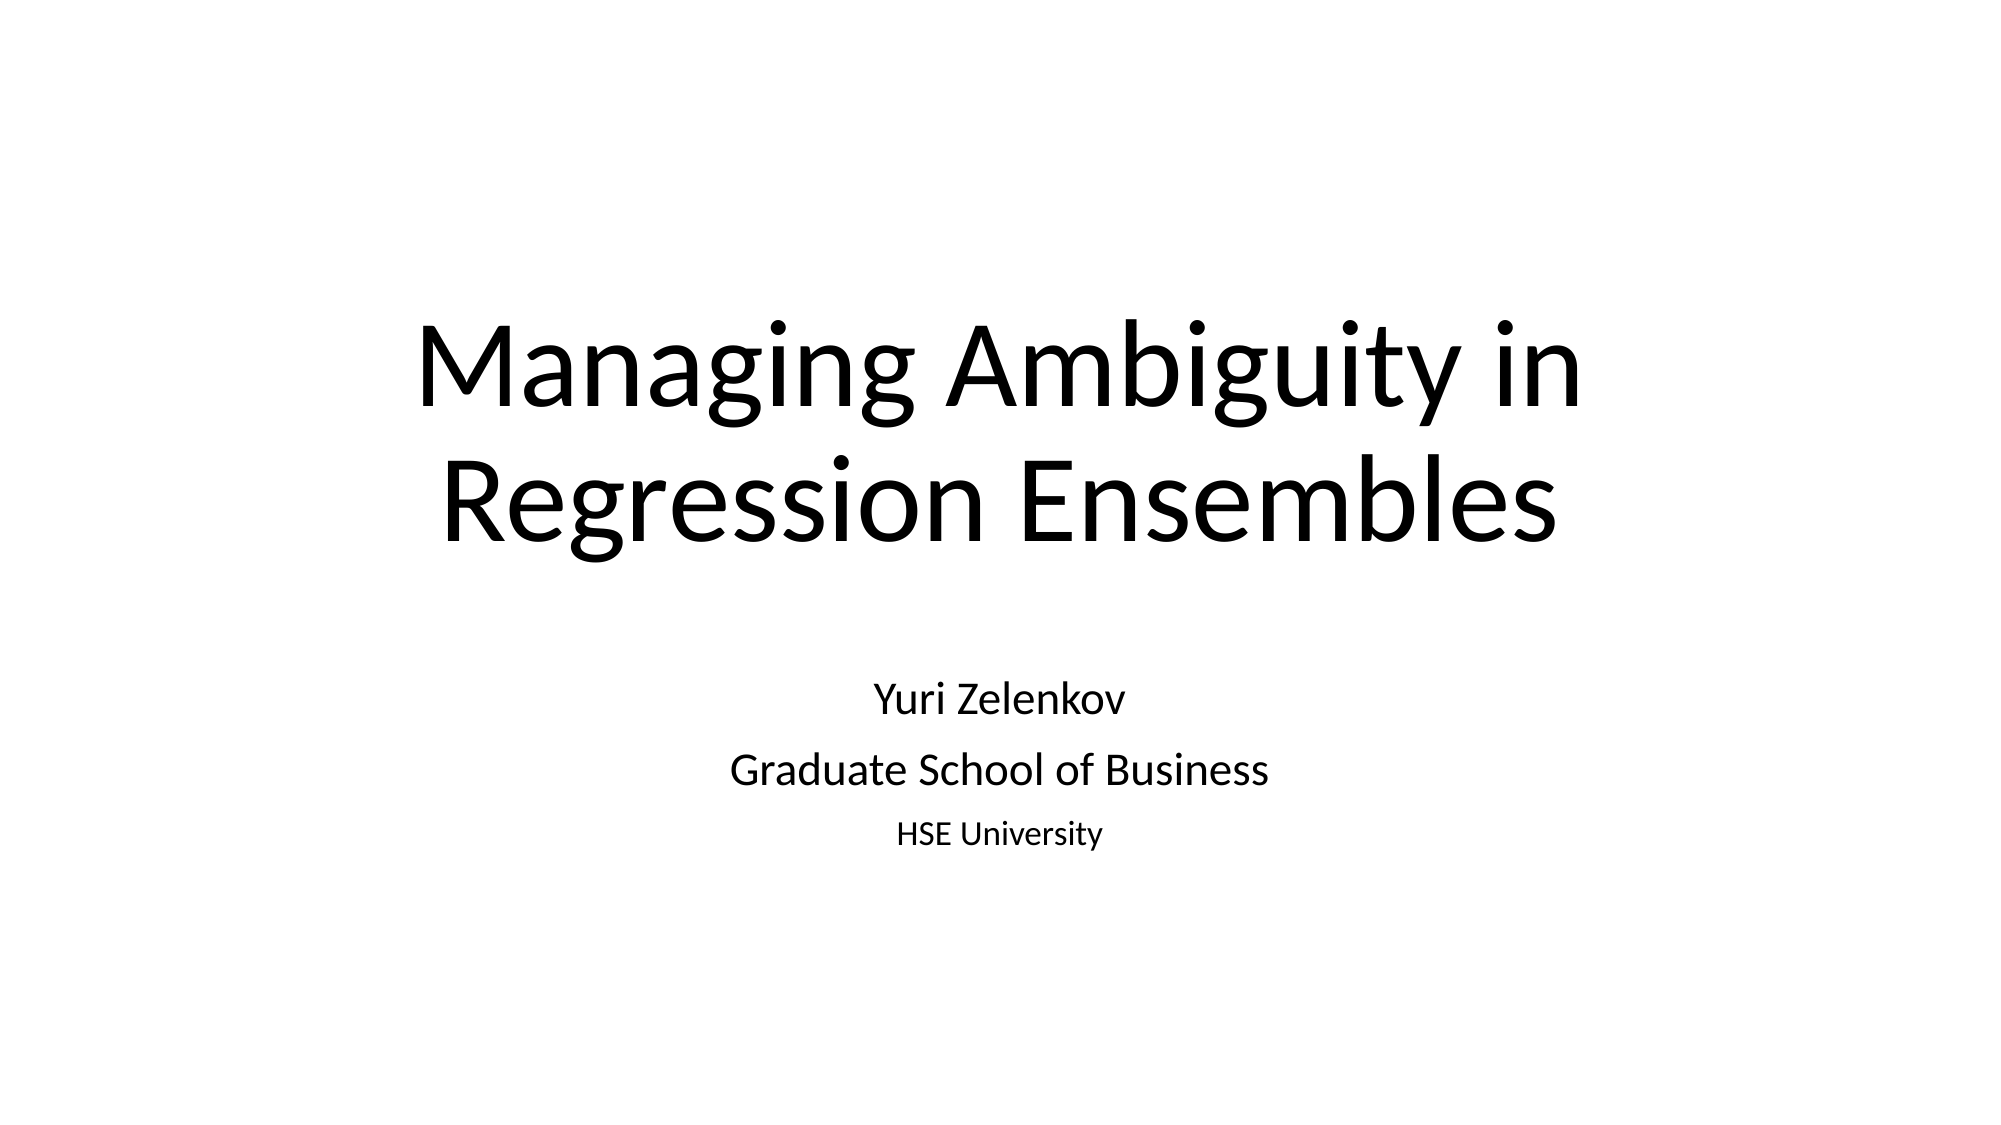

# Managing Ambiguity in Regression Ensembles

Yuri Zelenkov
Graduate School of Business
HSE University